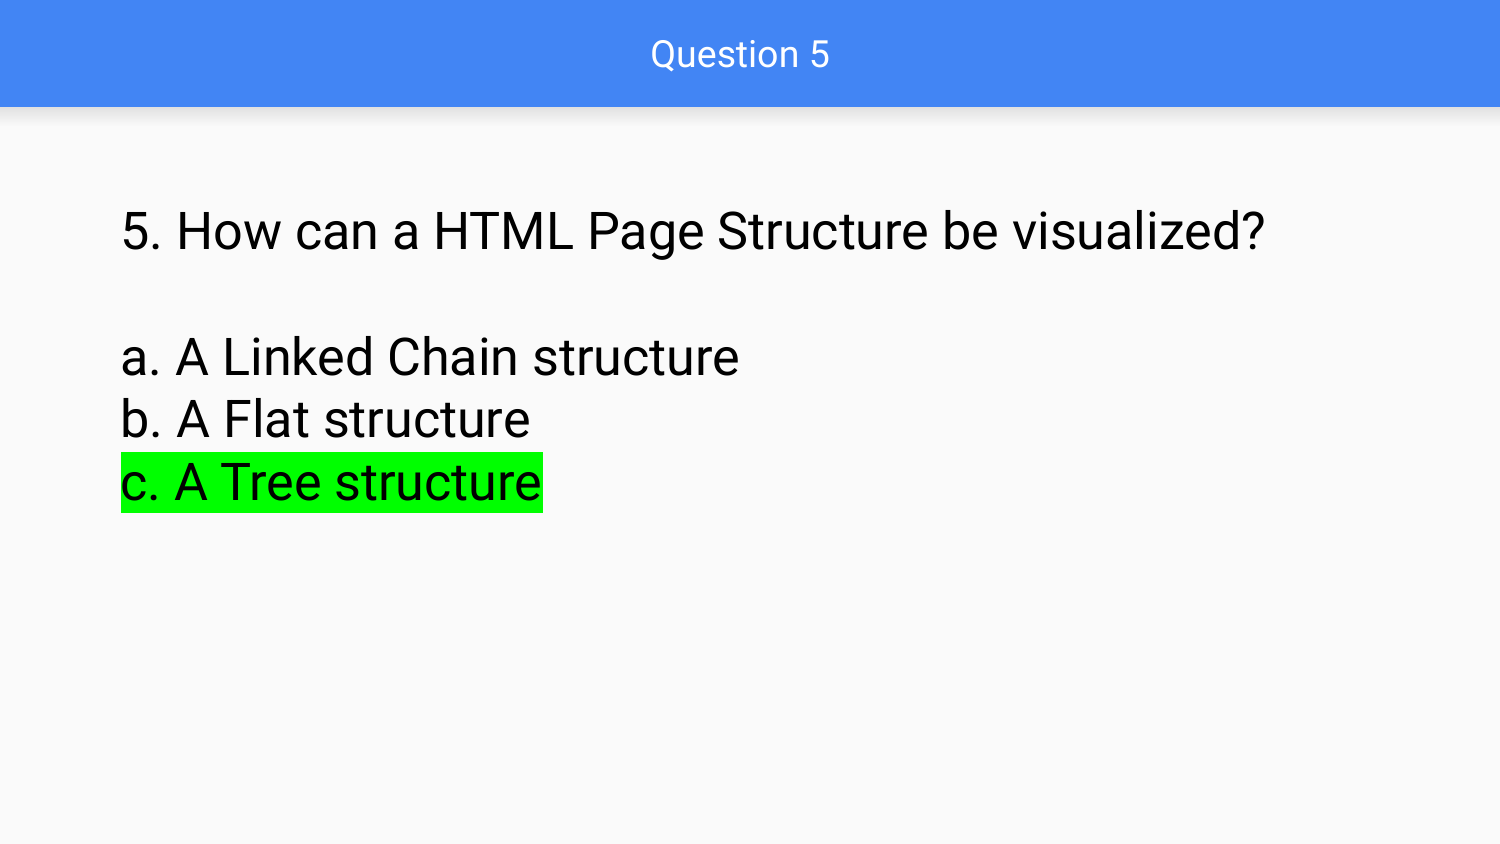

# Question 5

5. How can a HTML Page Structure be visualized?

a. A Linked Chain structure
b. A Flat structure
c. A Tree structure